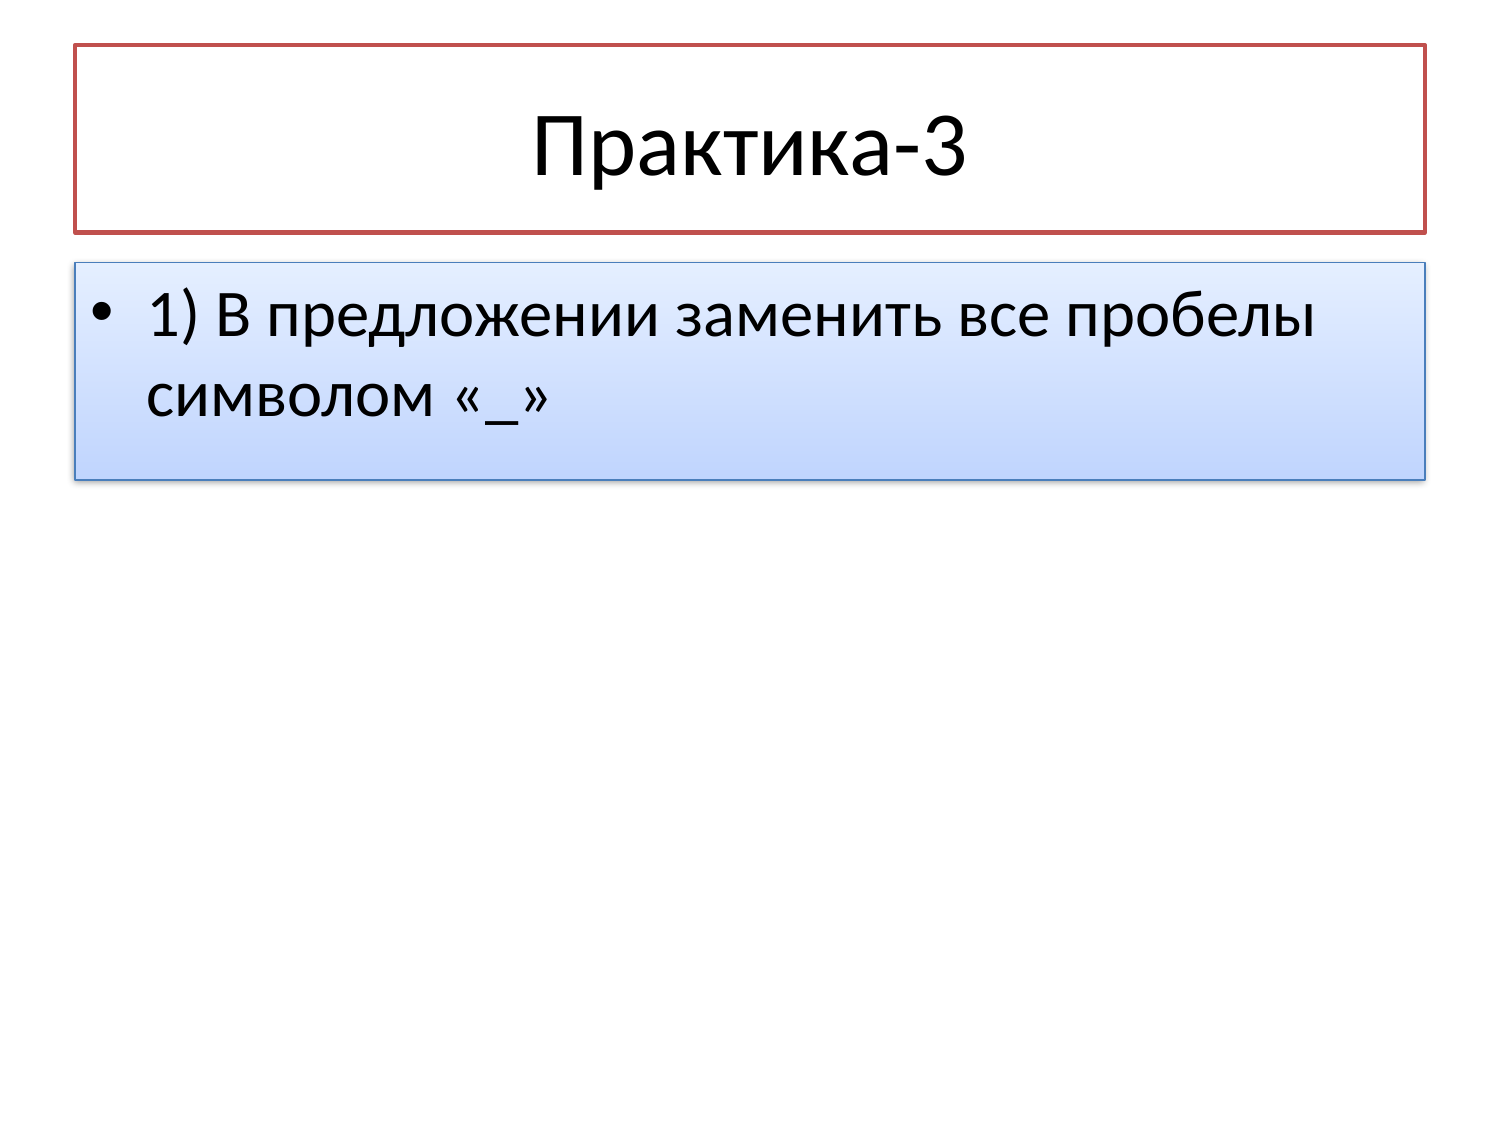

# Практика-3
1) В предложении заменить все пробелы символом «_»